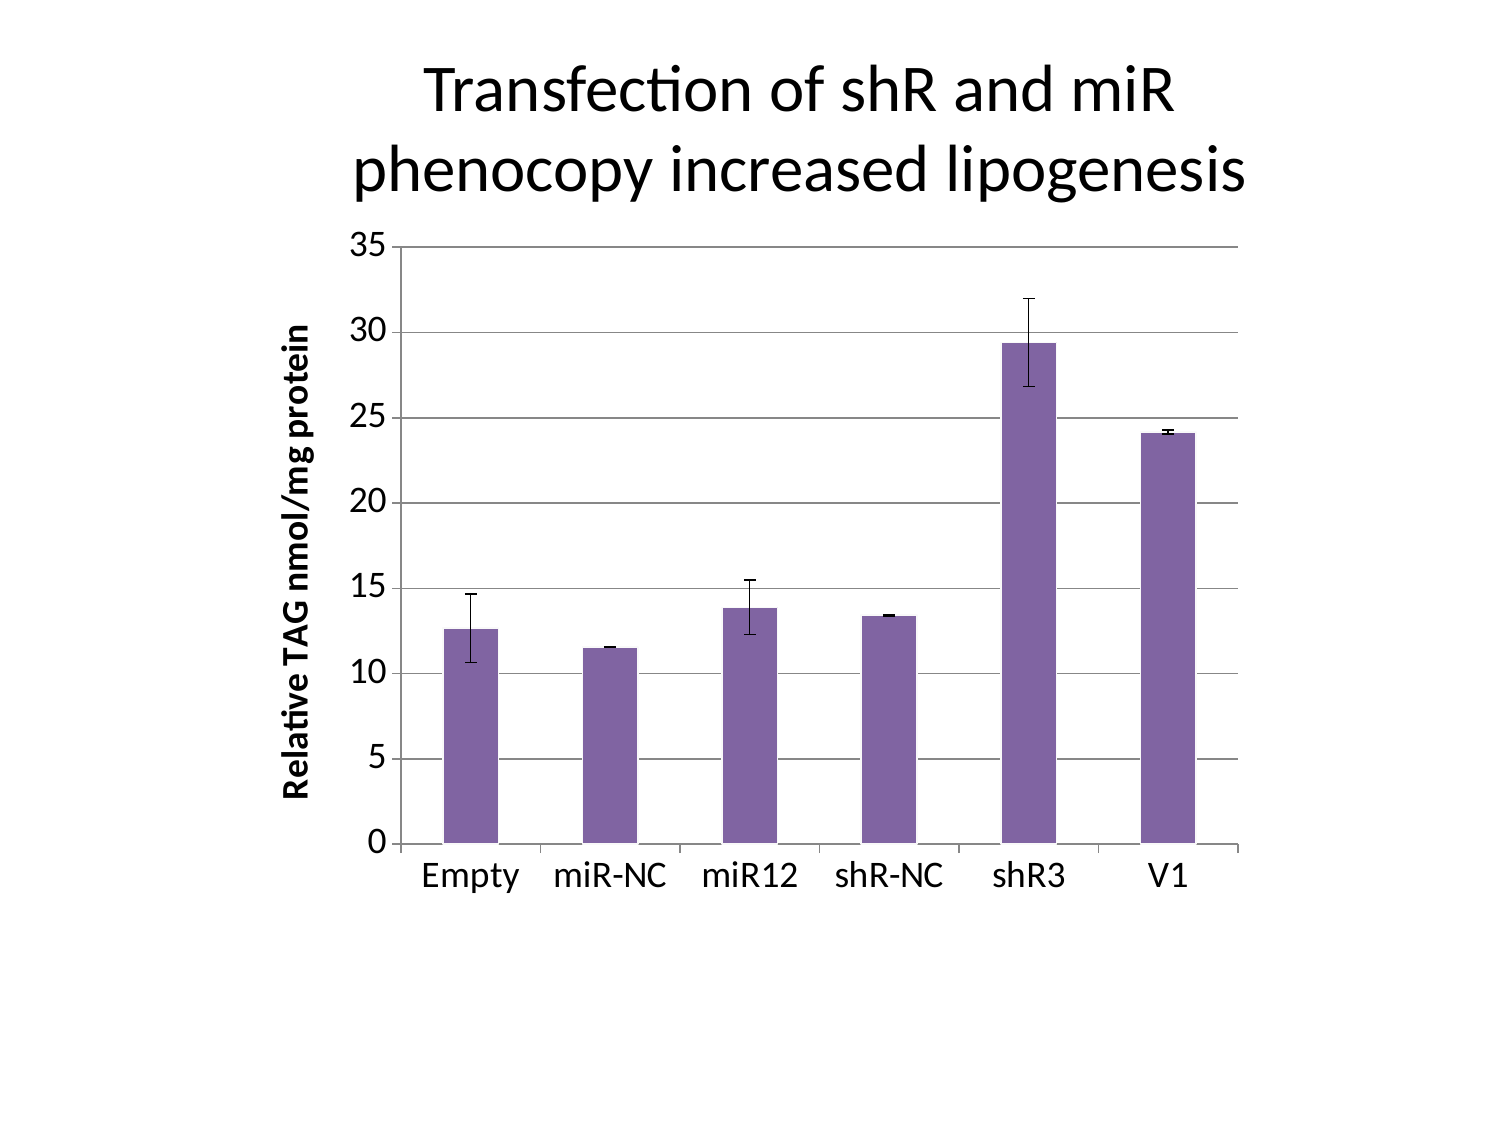

# Transfection of shR and miR phenocopy increased lipogenesis

### Chart

| Category |  |
|---|---|
| Empty | 12.65739385689766 |
| miR-NC | 11.5438609260807 |
| miR12 | 13.88274526267685 |
| shR-NC | 13.4189043908274 |
| shR3 | 29.41582554867286 |
| V1 | 24.16483971009706 |